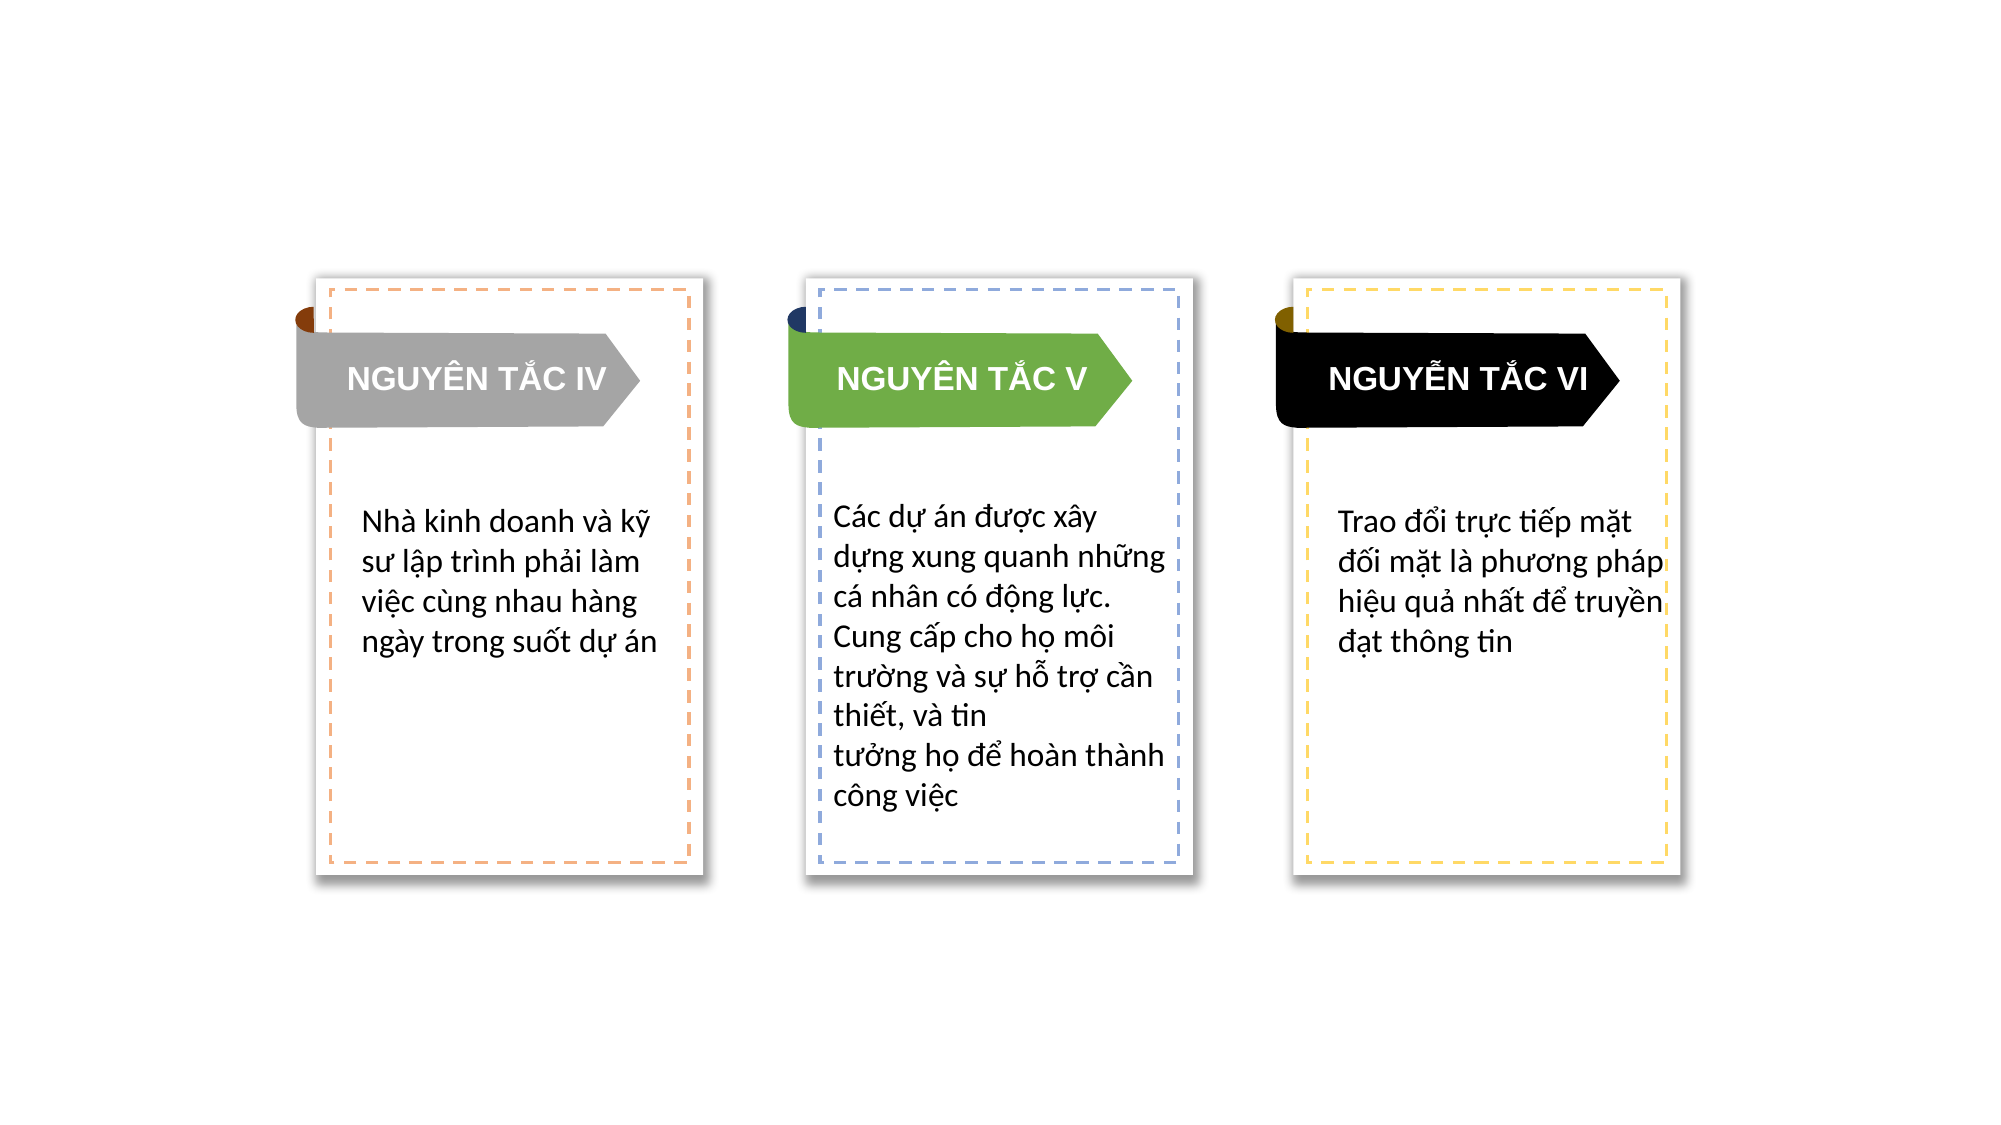

NGUYÊN TẮC IV
NGUYÊN TẮC V
NGUYỄN TẮC VI
Các dự án được xây dựng xung quanh những cá nhân có động lực. Cung cấp cho họ môi trường và sự hỗ trợ cần thiết, và tin tưởng họ để hoàn thành công việc

Nhà kinh doanh và kỹ sư lập trình phải làm việc cùng nhau hàng ngày trong suốt dự án

Trao đổi trực tiếp mặt đối mặt là phương pháp hiệu quả nhất để truyền đạt thông tin